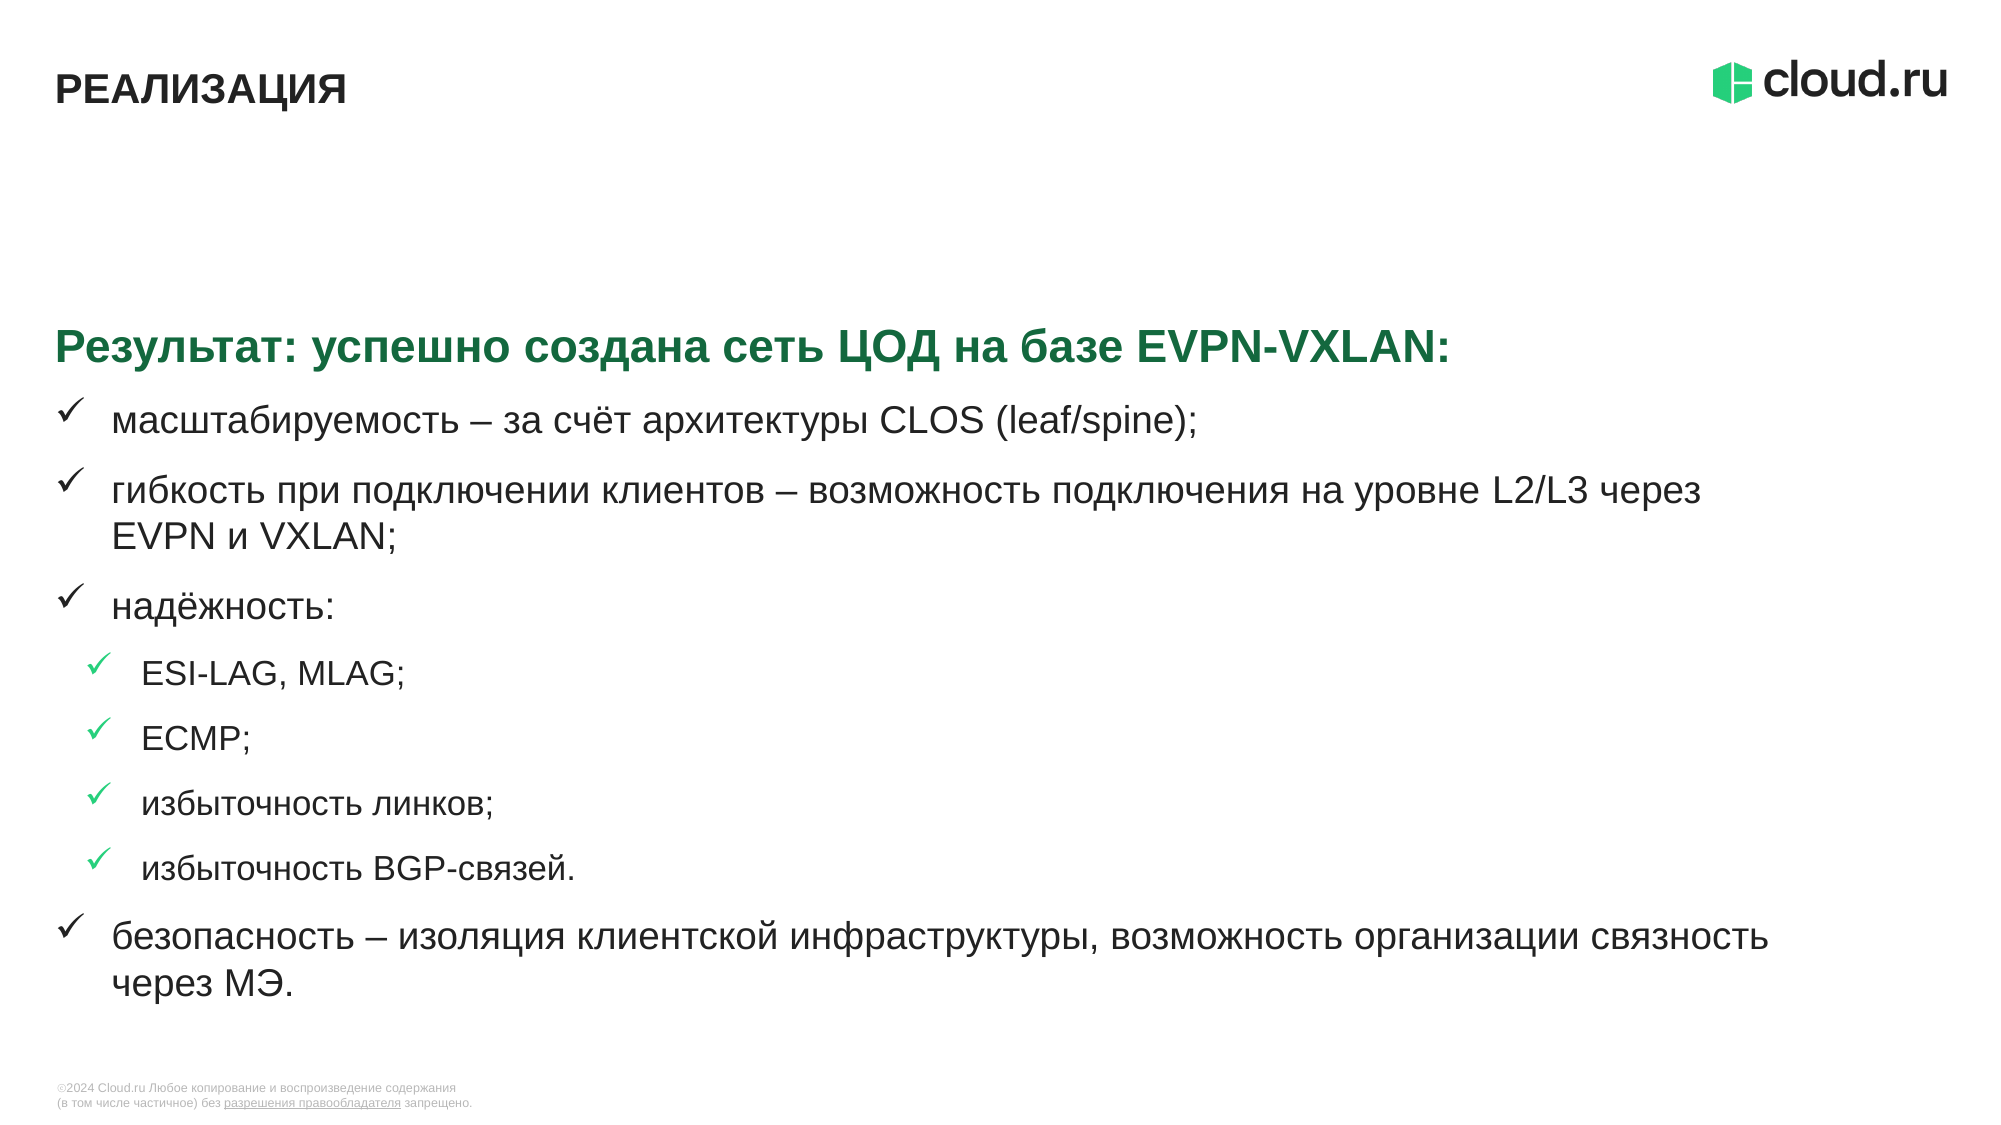

# Реализация
Результат: успешно создана сеть ЦОД на базе EVPN-VXLAN:
масштабируемость – за счёт архитектуры CLOS (leaf/spine);
гибкость при подключении клиентов – возможность подключения на уровне L2/L3 через EVPN и VXLAN;
надёжность:
ESI-LAG, MLAG;
ECMP;
избыточность линков;
избыточность BGP-связей.
безопасность – изоляция клиентской инфраструктуры, возможность организации связность через МЭ.